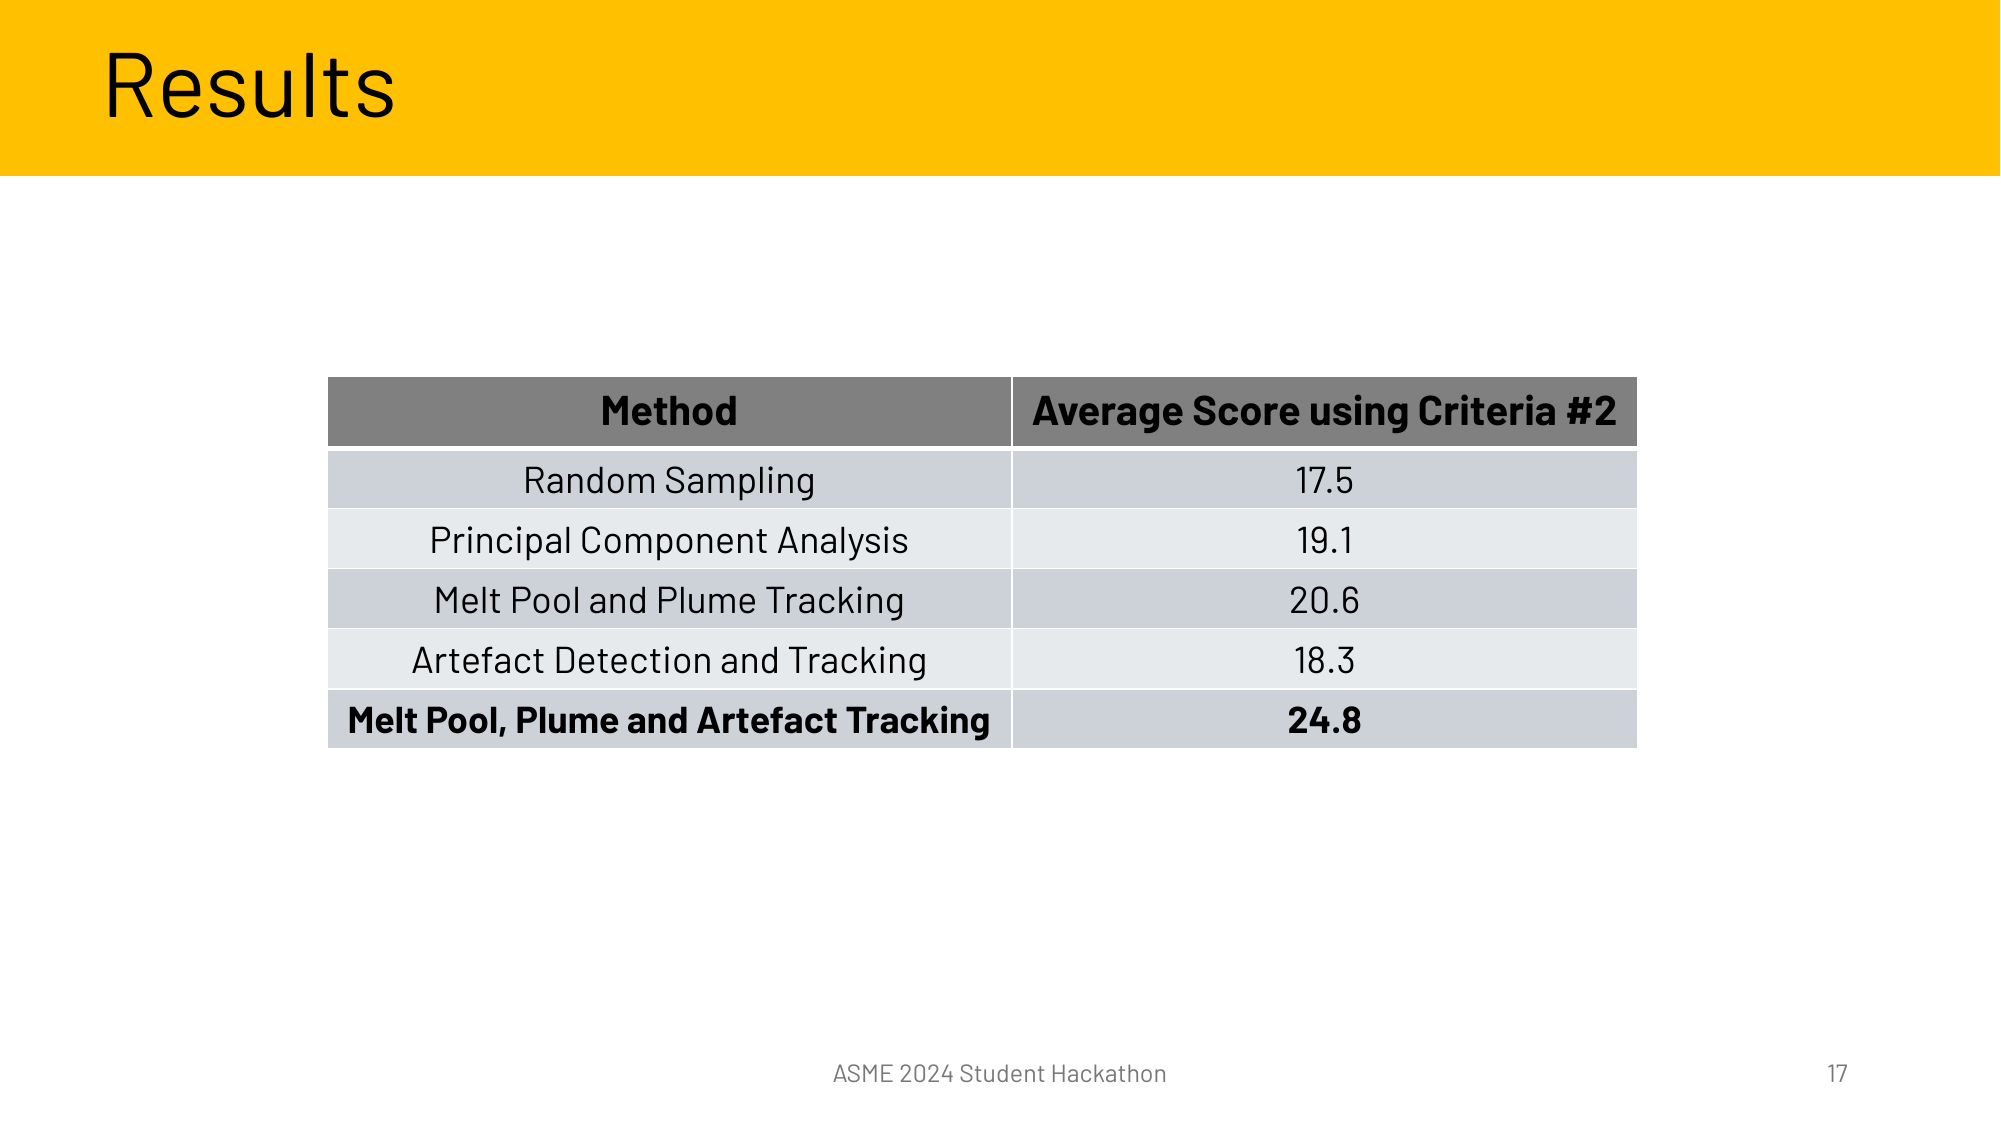

# Results
| Method | Average Score using Criteria #2 |
| --- | --- |
| Random Sampling | 17.5 |
| Principal Component Analysis | 19.1 |
| Melt Pool and Plume Tracking | 20.6 |
| Artefact Detection and Tracking | 18.3 |
| Melt Pool, Plume and Artefact Tracking | 24.8 |
ASME 2024 Student Hackathon
17